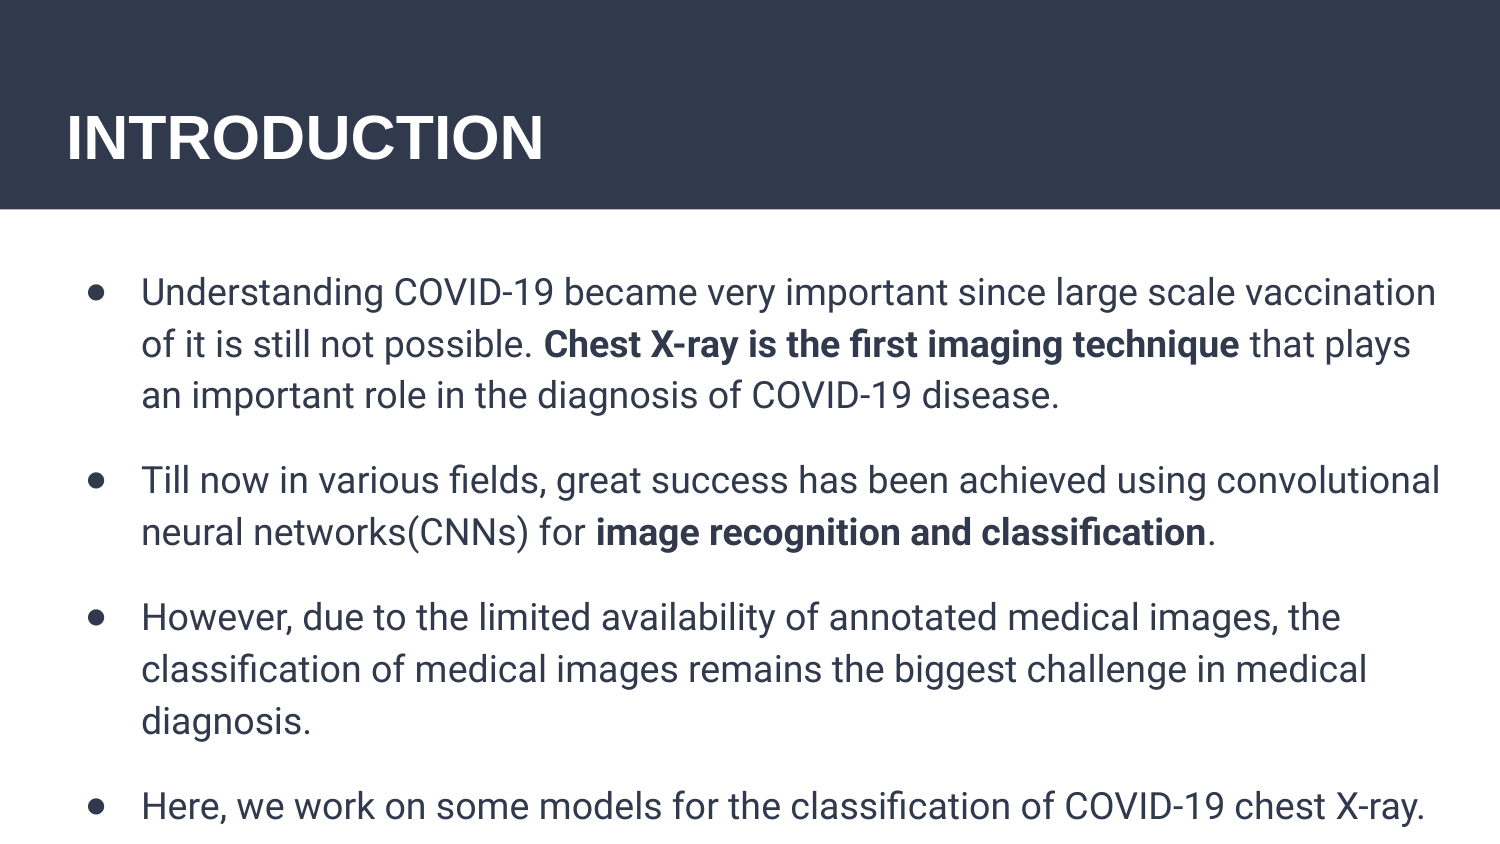

# INTRODUCTION
Understanding COVID-19 became very important since large scale vaccination of it is still not possible. Chest X-ray is the first imaging technique that plays an important role in the diagnosis of COVID-19 disease.
Till now in various fields, great success has been achieved using convolutional neural networks(CNNs) for image recognition and classification.
However, due to the limited availability of annotated medical images, the classification of medical images remains the biggest challenge in medical diagnosis.
Here, we work on some models for the classification of COVID-19 chest X-ray.